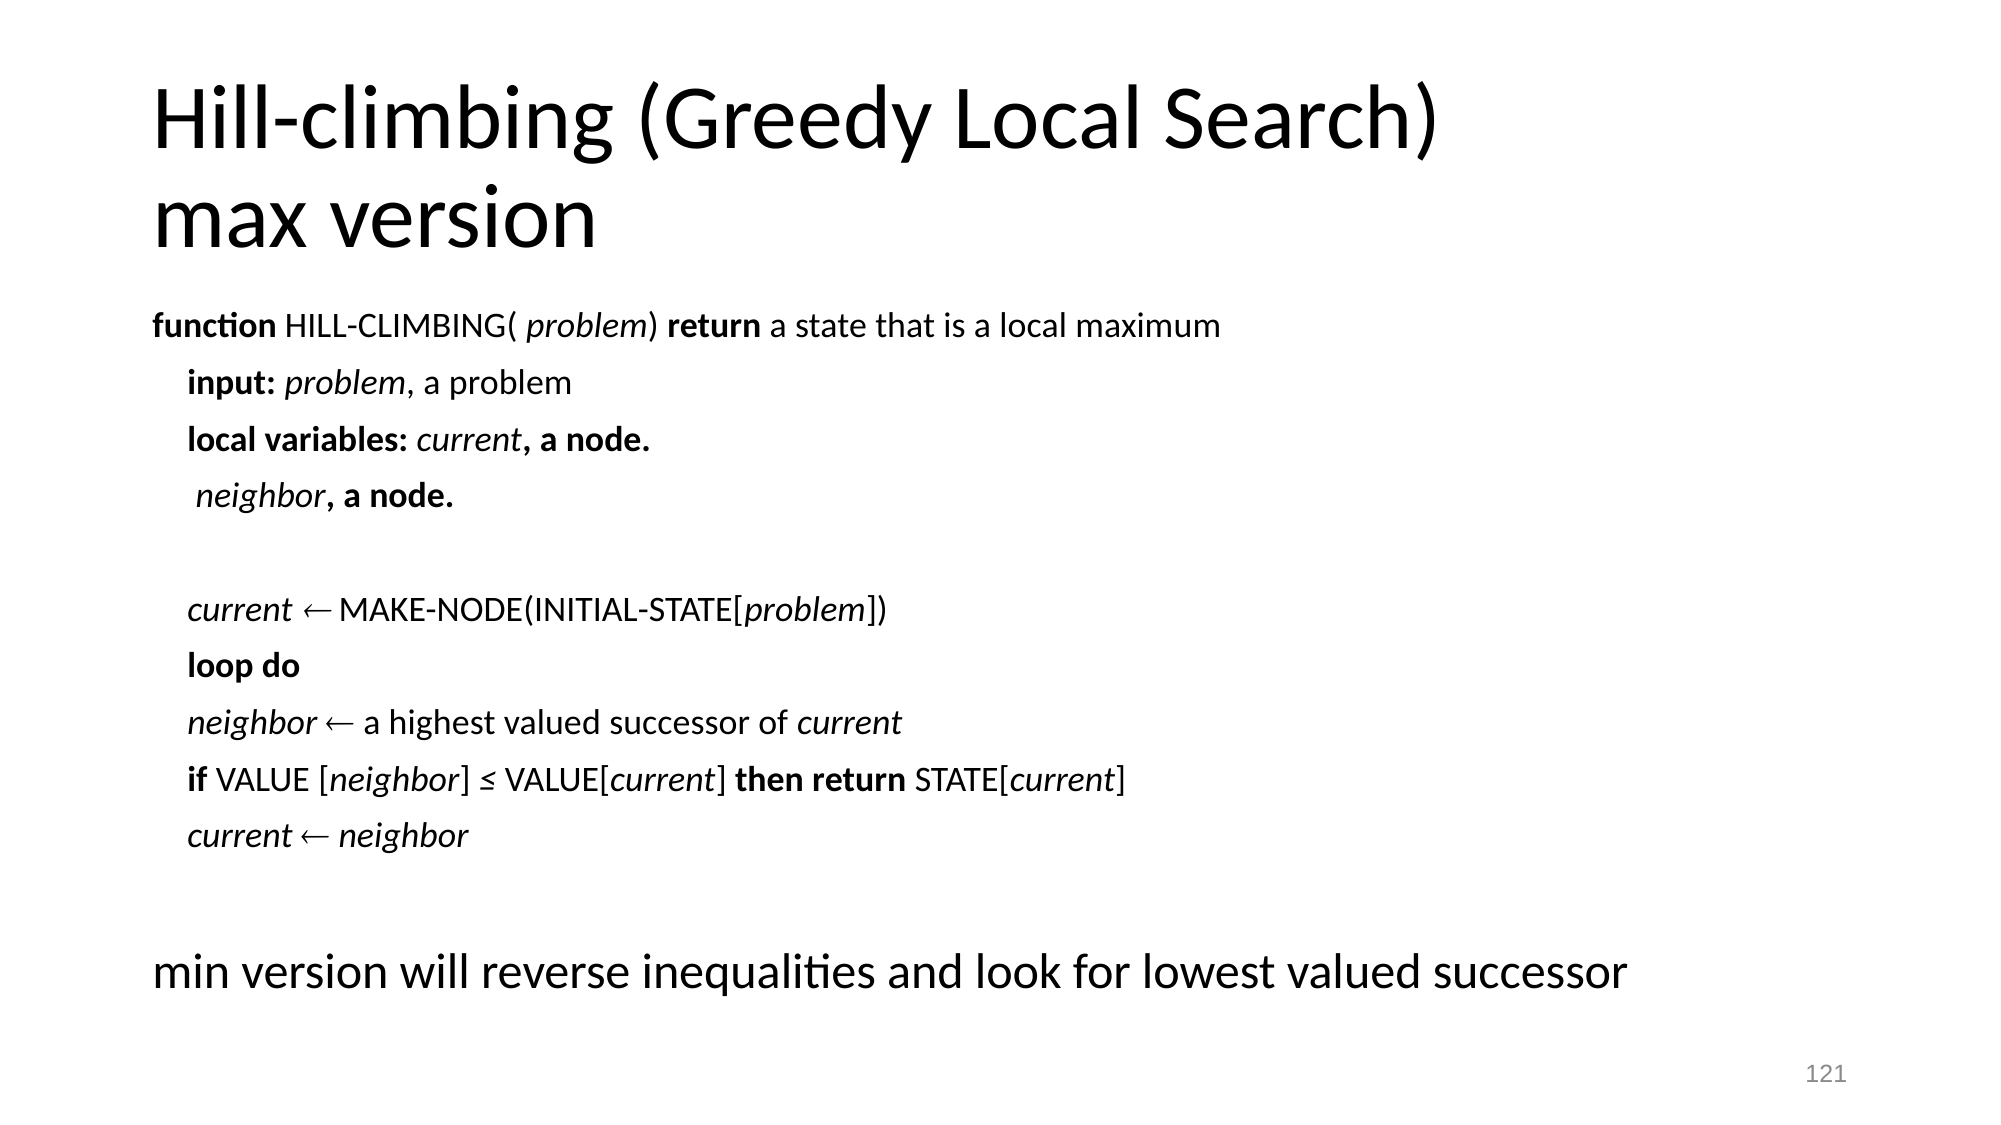

# Hill-climbing (Greedy Local Search) max version
function HILL-CLIMBING( problem) return a state that is a local maximum
	input: problem, a problem
	local variables: current, a node.
			 neighbor, a node.

	current ← MAKE-NODE(INITIAL-STATE[problem])
	loop do
		neighbor ← a highest valued successor of current
		if VALUE [neighbor] ≤ VALUE[current] then return STATE[current]
		current ← neighbor

min version will reverse inequalities and look for lowest valued successor
121